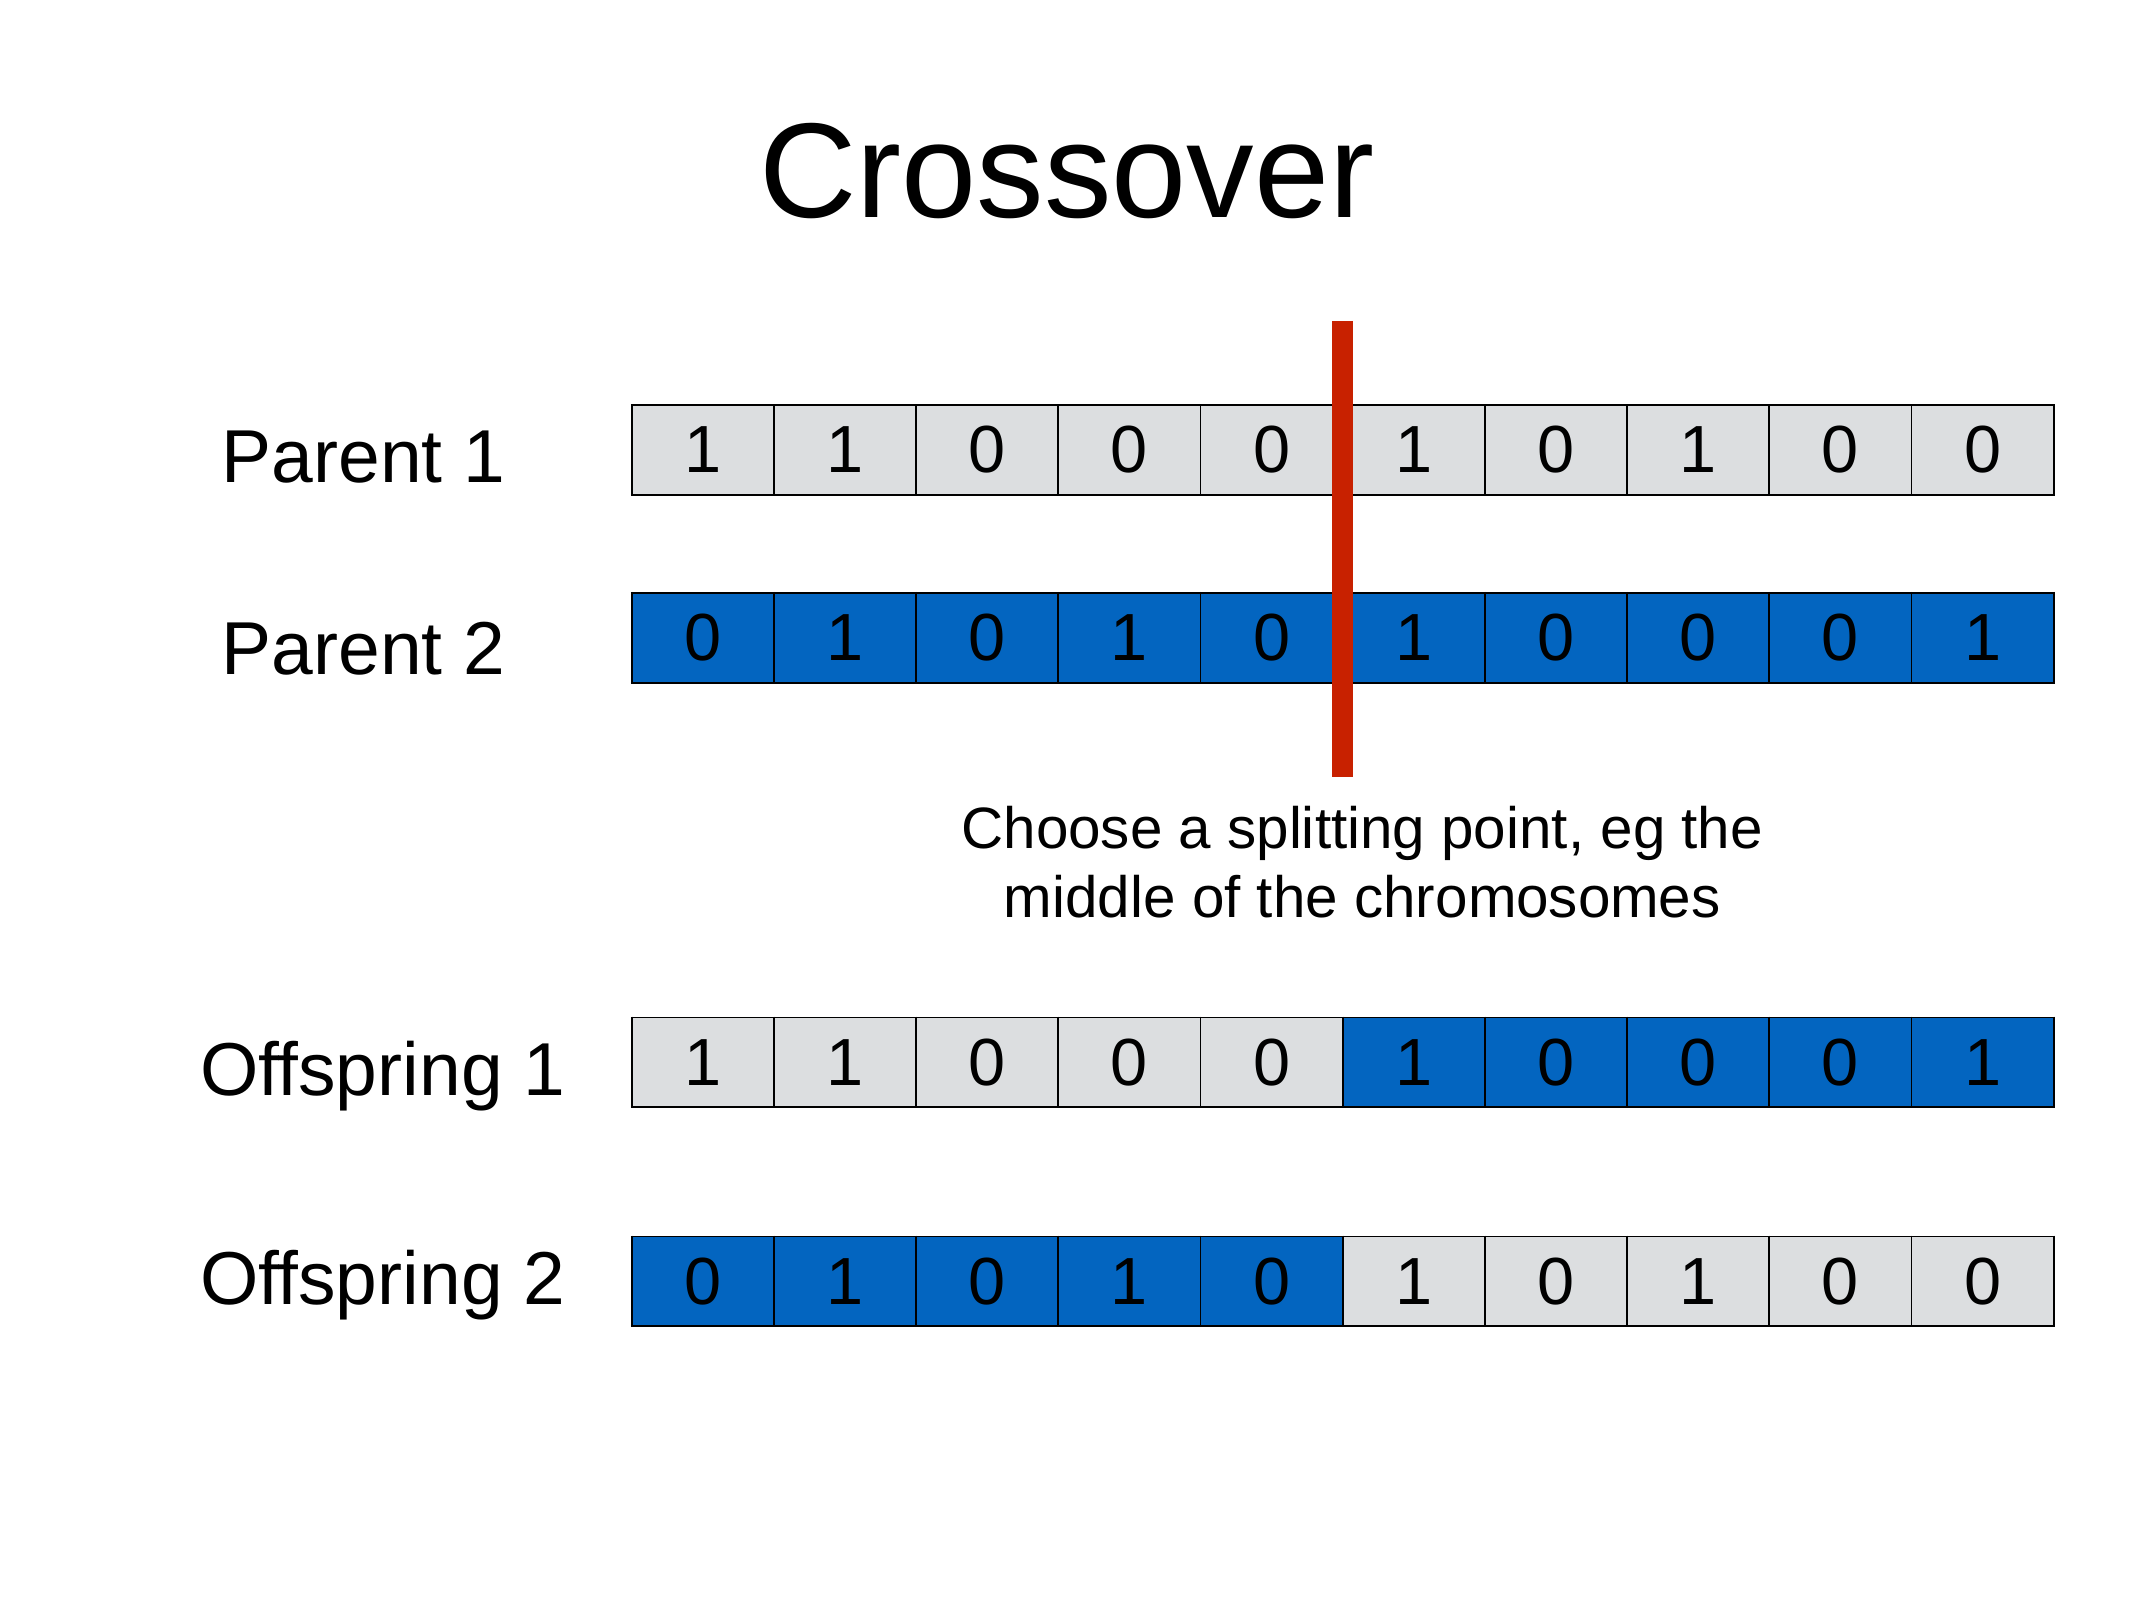

# Crossover
Parent 1
| 1 | 1 | 0 | 0 | 0 | 1 | 0 | 1 | 0 | 0 |
| --- | --- | --- | --- | --- | --- | --- | --- | --- | --- |
Parent 2
| 0 | 1 | 0 | 1 | 0 | 1 | 0 | 0 | 0 | 1 |
| --- | --- | --- | --- | --- | --- | --- | --- | --- | --- |
Choose a splitting point, eg the middle of the chromosomes
Offspring 1
| 1 | 1 | 0 | 0 | 0 | 1 | 0 | 0 | 0 | 1 |
| --- | --- | --- | --- | --- | --- | --- | --- | --- | --- |
Offspring 2
| 0 | 1 | 0 | 1 | 0 | 1 | 0 | 1 | 0 | 0 |
| --- | --- | --- | --- | --- | --- | --- | --- | --- | --- |